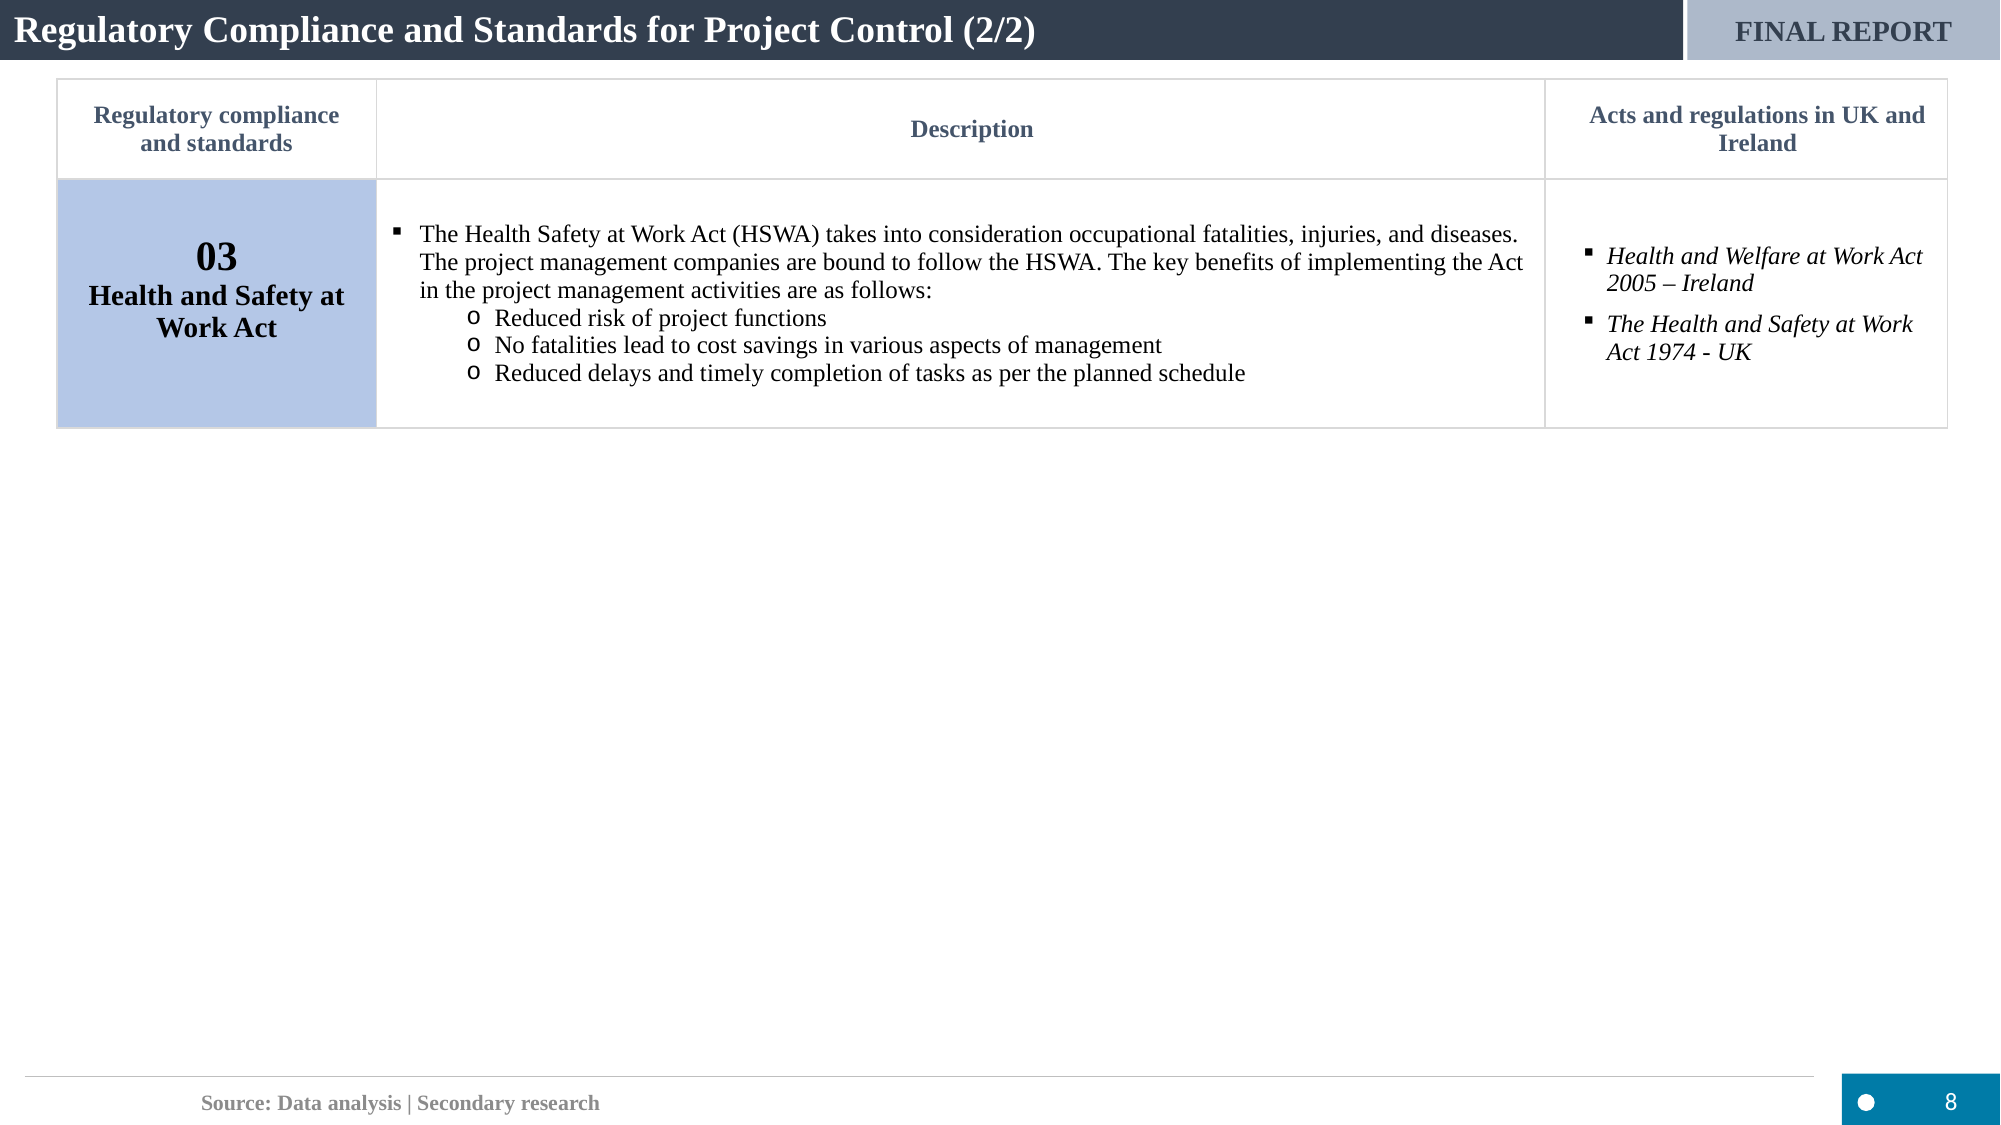

# Regulatory Compliance and Standards for Project Control (2/2)
| Regulatory compliance and standards | Description | Acts and regulations in UK and Ireland |
| --- | --- | --- |
| 03 Health and Safety at Work Act | The Health Safety at Work Act (HSWA) takes into consideration occupational fatalities, injuries, and diseases. The project management companies are bound to follow the HSWA. The key benefits of implementing the Act in the project management activities are as follows: Reduced risk of project functions No fatalities lead to cost savings in various aspects of management Reduced delays and timely completion of tasks as per the planned schedule | Health and Welfare at Work Act 2005 – Ireland The Health and Safety at Work Act 1974 - UK |
Source: Data analysis | Secondary research